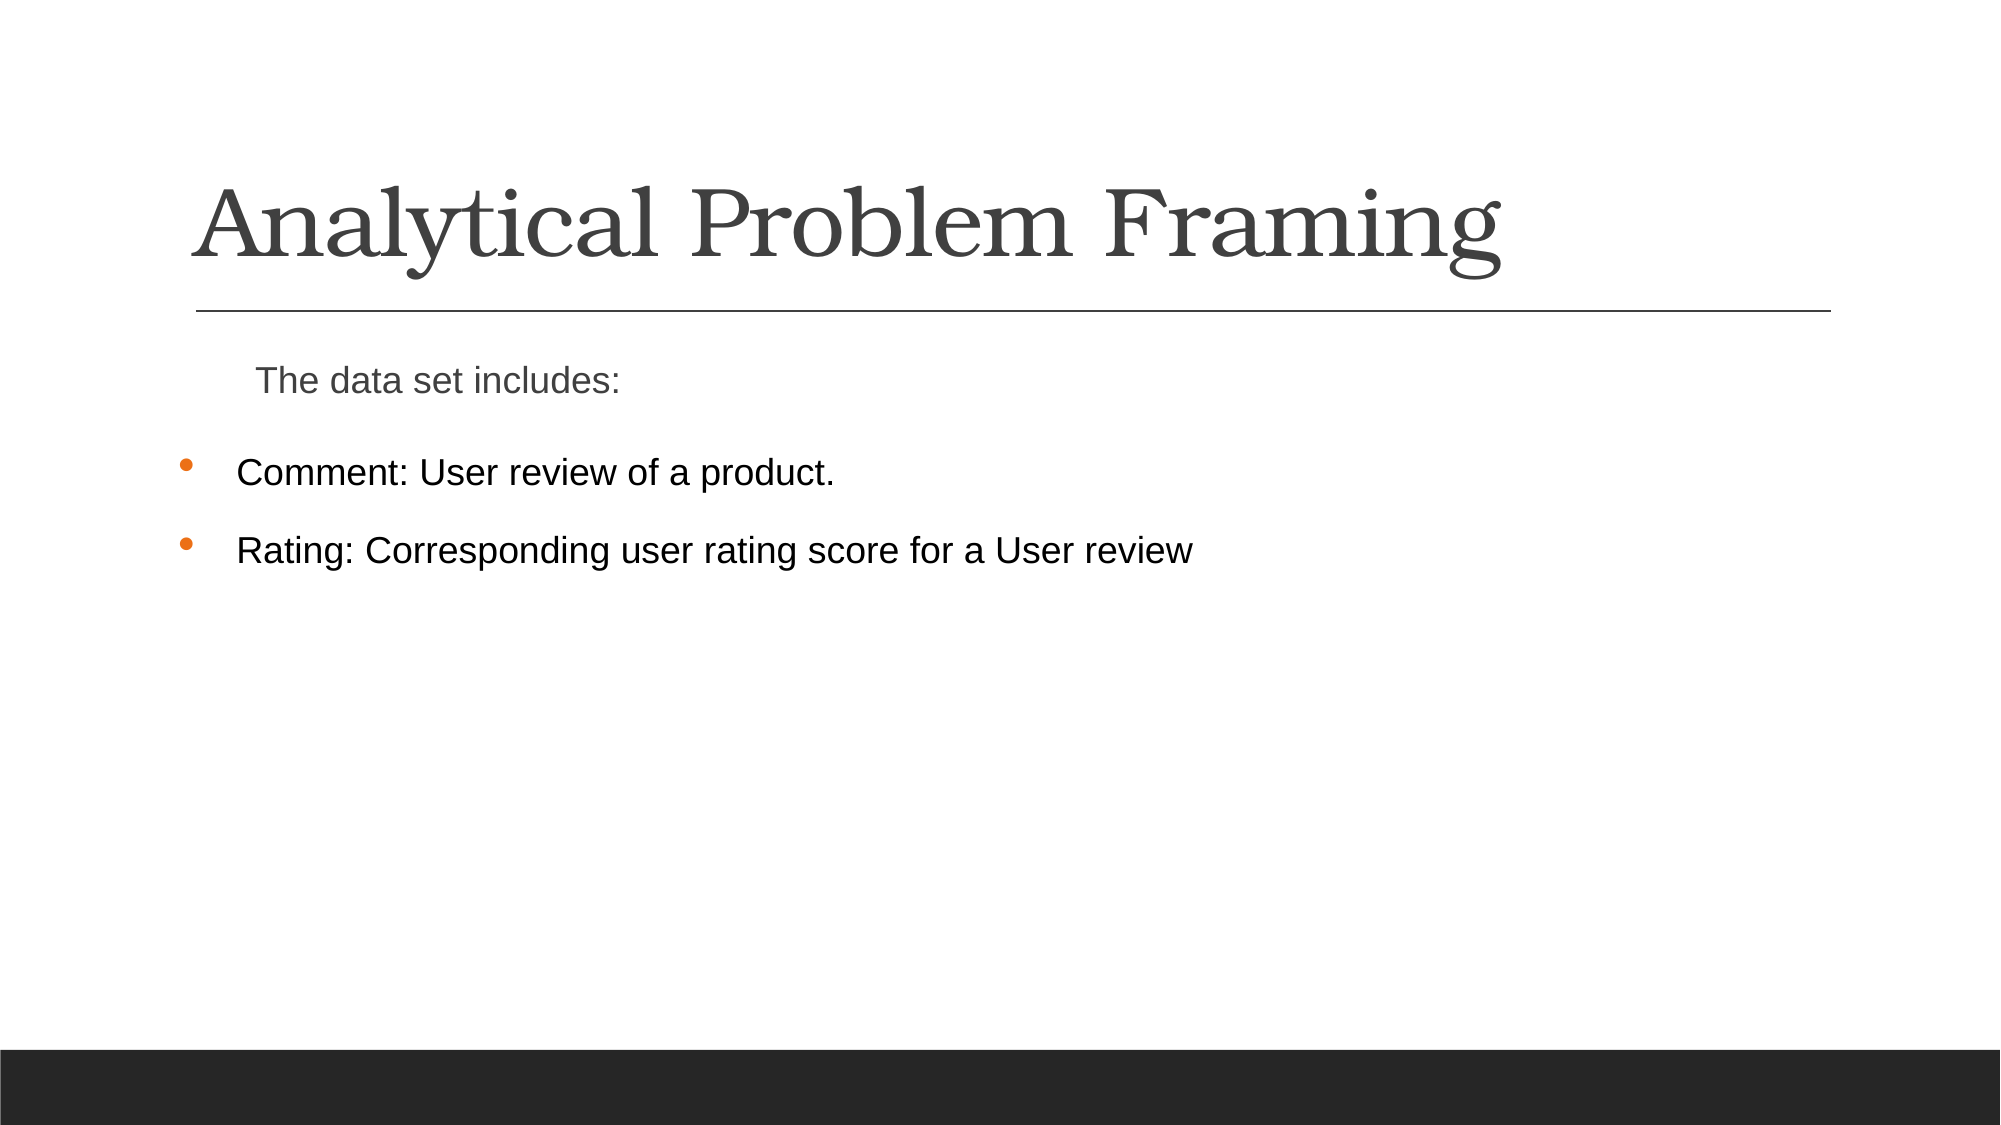

# Analytical Problem Framing
The data set includes:
Comment: User review of a product.
Rating: Corresponding user rating score for a User review